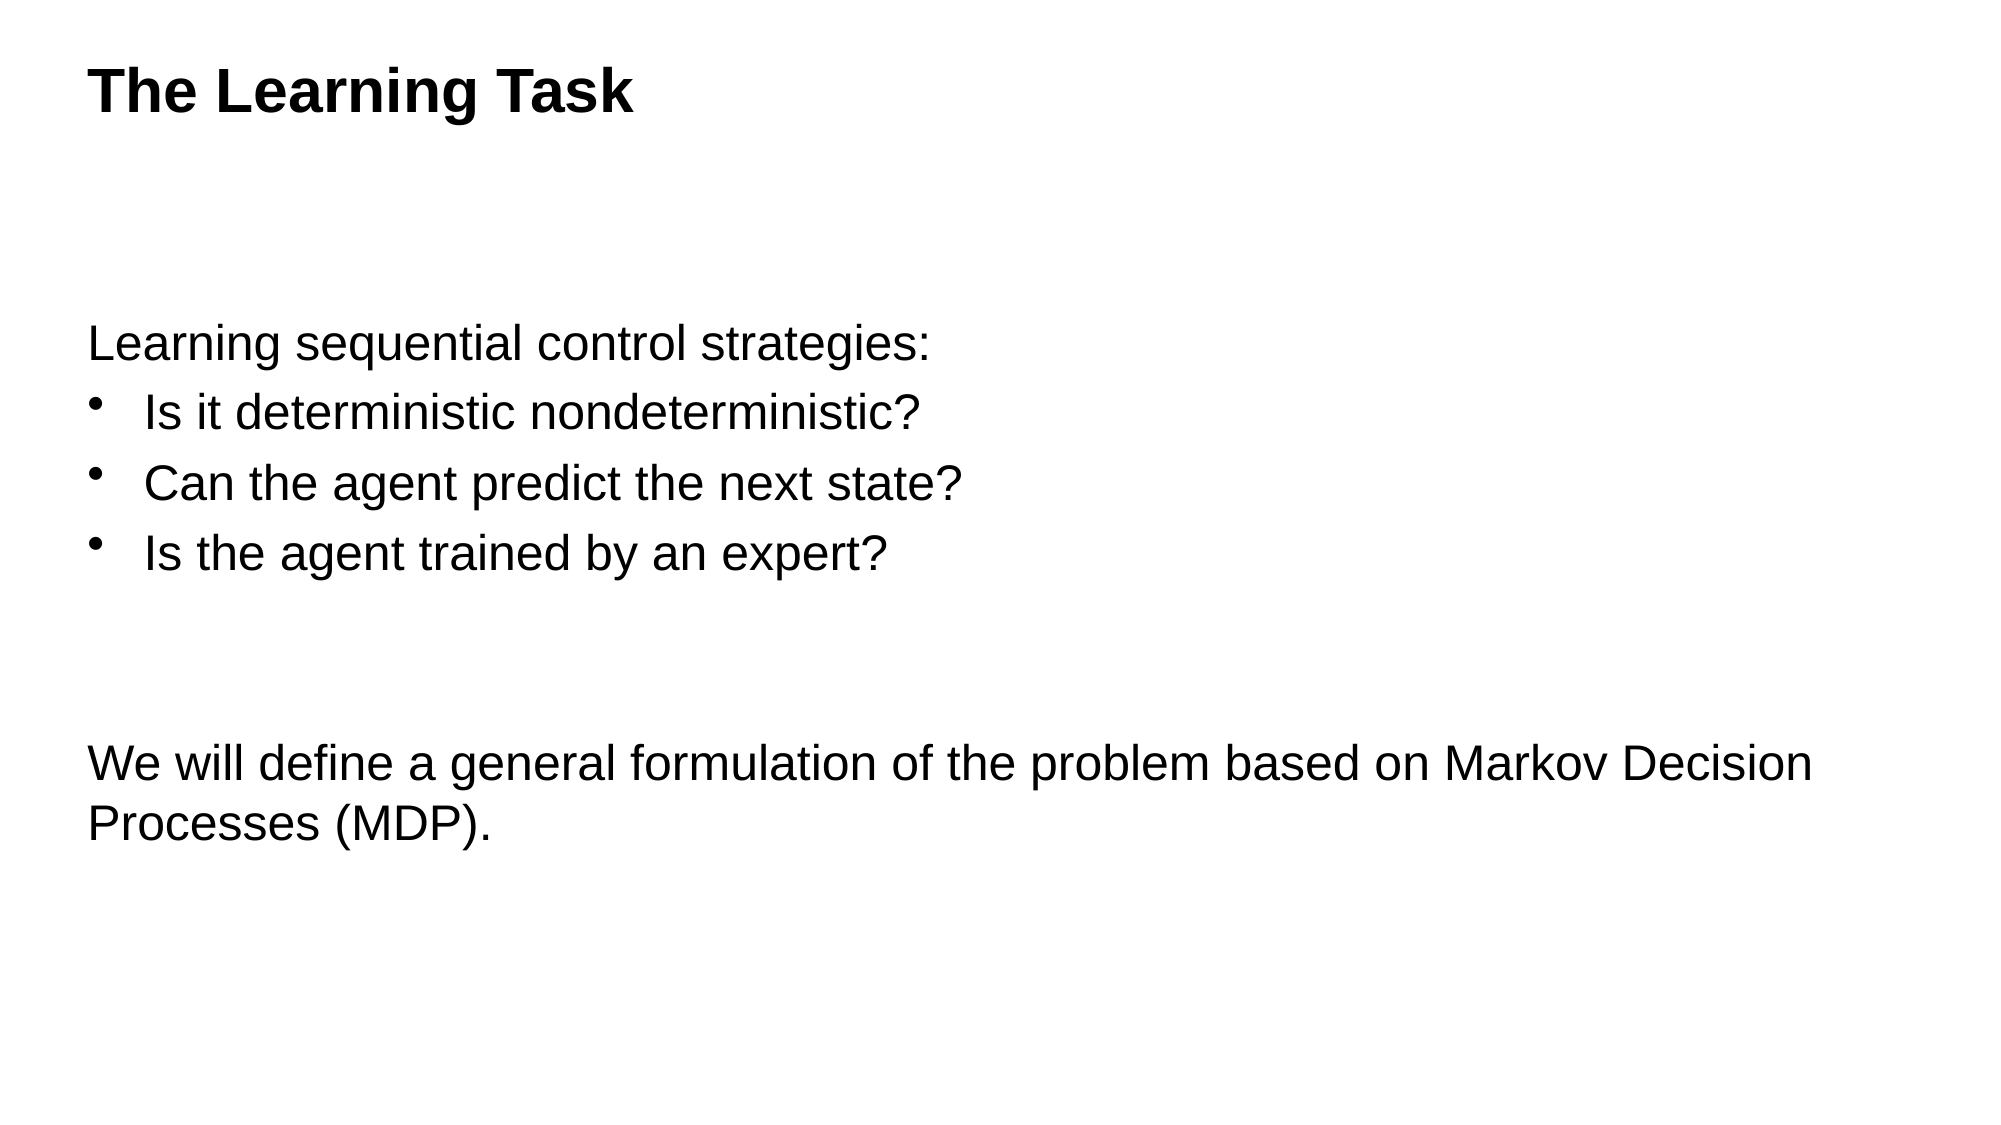

# The Learning Task
Learning sequential control strategies:
Is it deterministic nondeterministic?
Can the agent predict the next state?
Is the agent trained by an expert?

We will define a general formulation of the problem based on Markov Decision Processes (MDP).